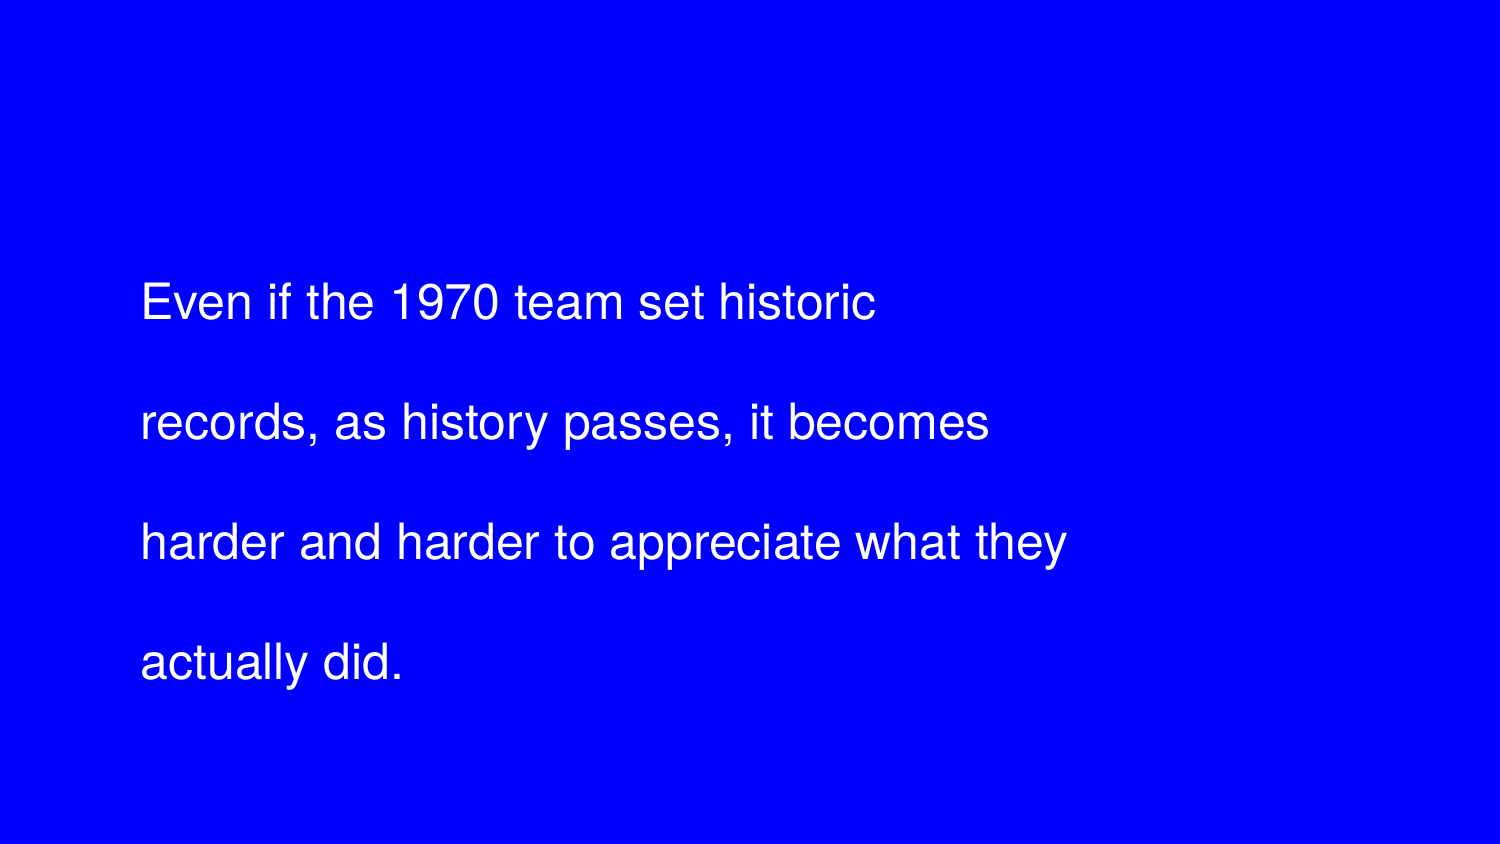

Even if the 1970 team set historic records, as history passes, it becomes harder and harder to appreciate what they actually did.